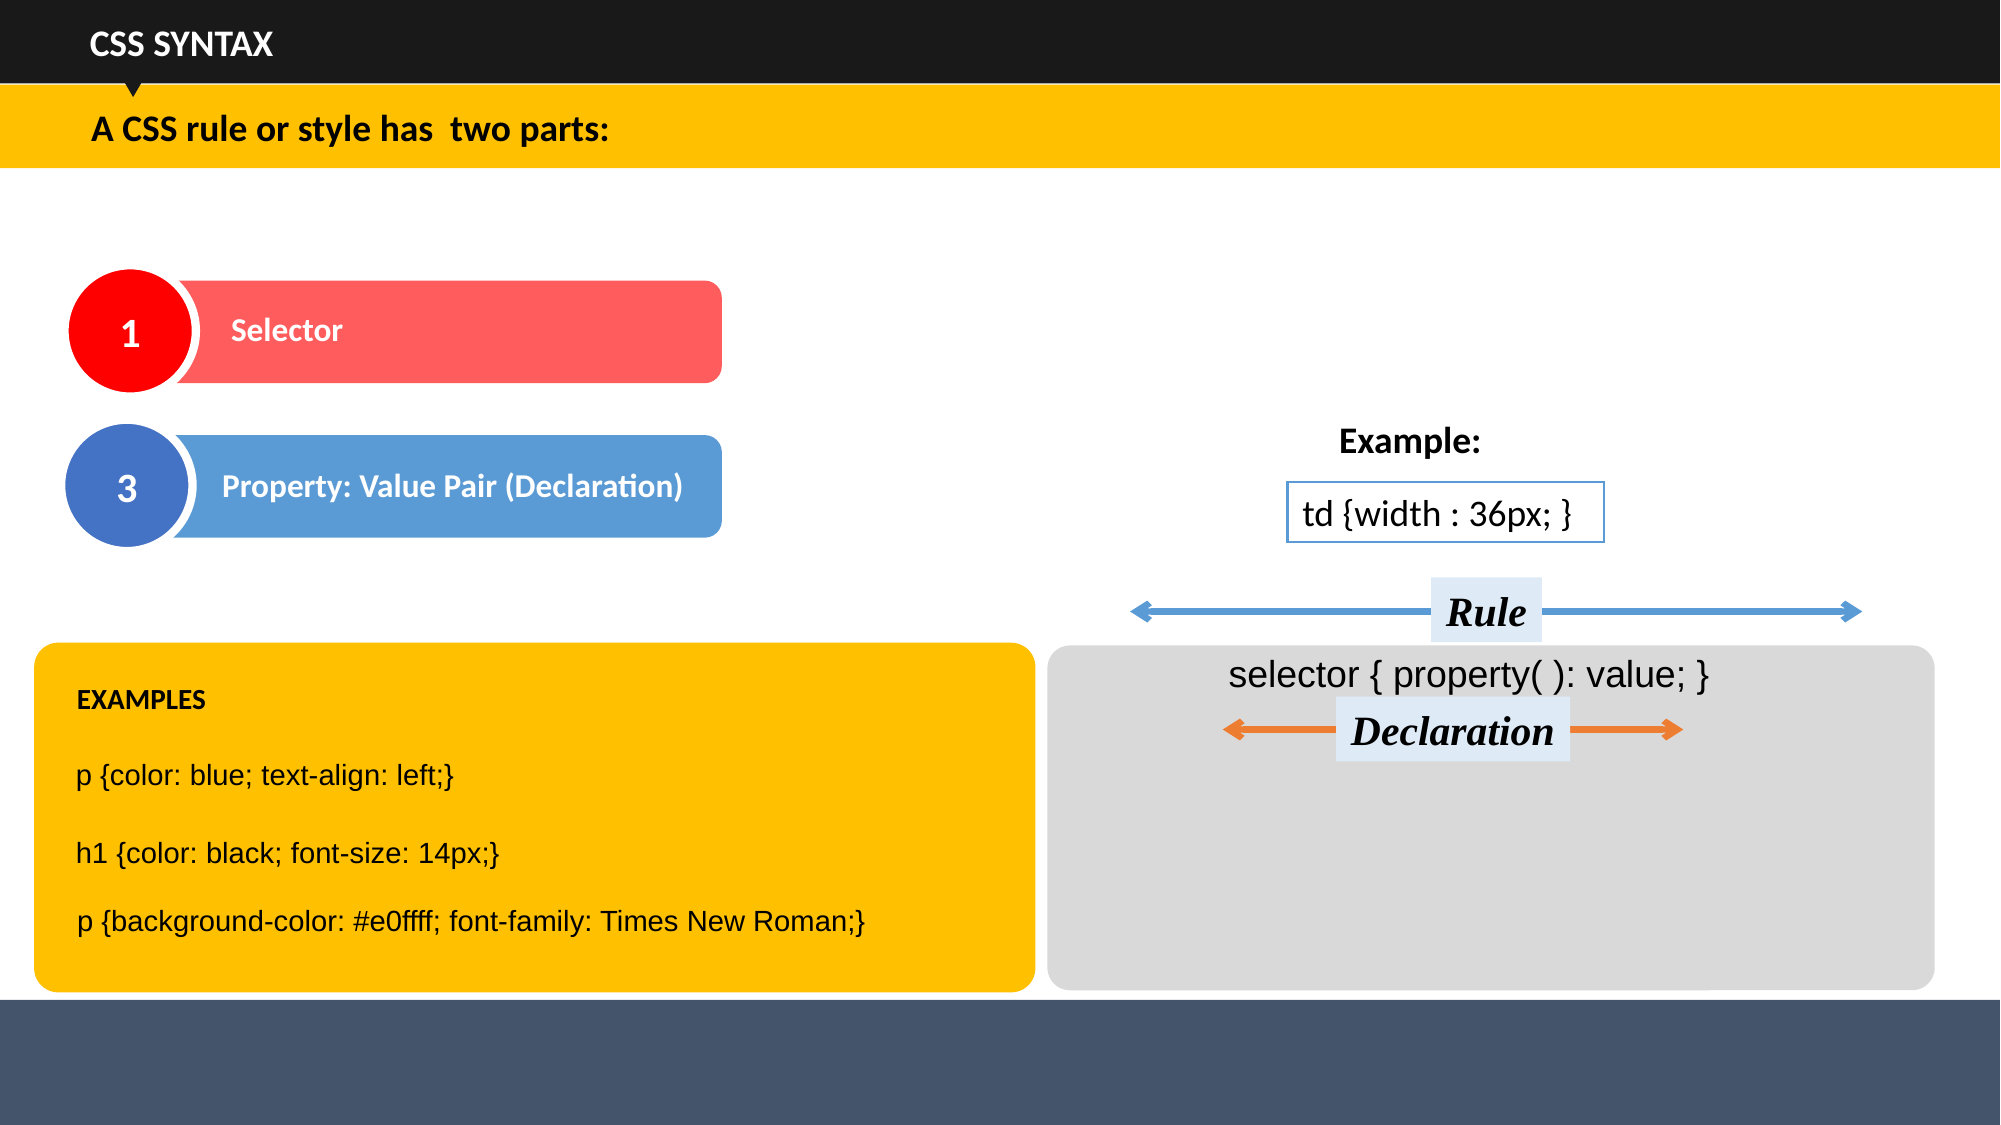

CSS SYNTAX

         A CSS rule or style has  two parts:
1

Selector
Example:
3

Property: Value Pair (Declaration)
td {width : 36px; }
Rule
selector { property( ): value; }
Declaration

EXAMPLES
p {color: blue; text-align: left;}
h1 {color: black; font-size: 14px;}
p {background-color: #e0ffff; font-family: Times New Roman;}